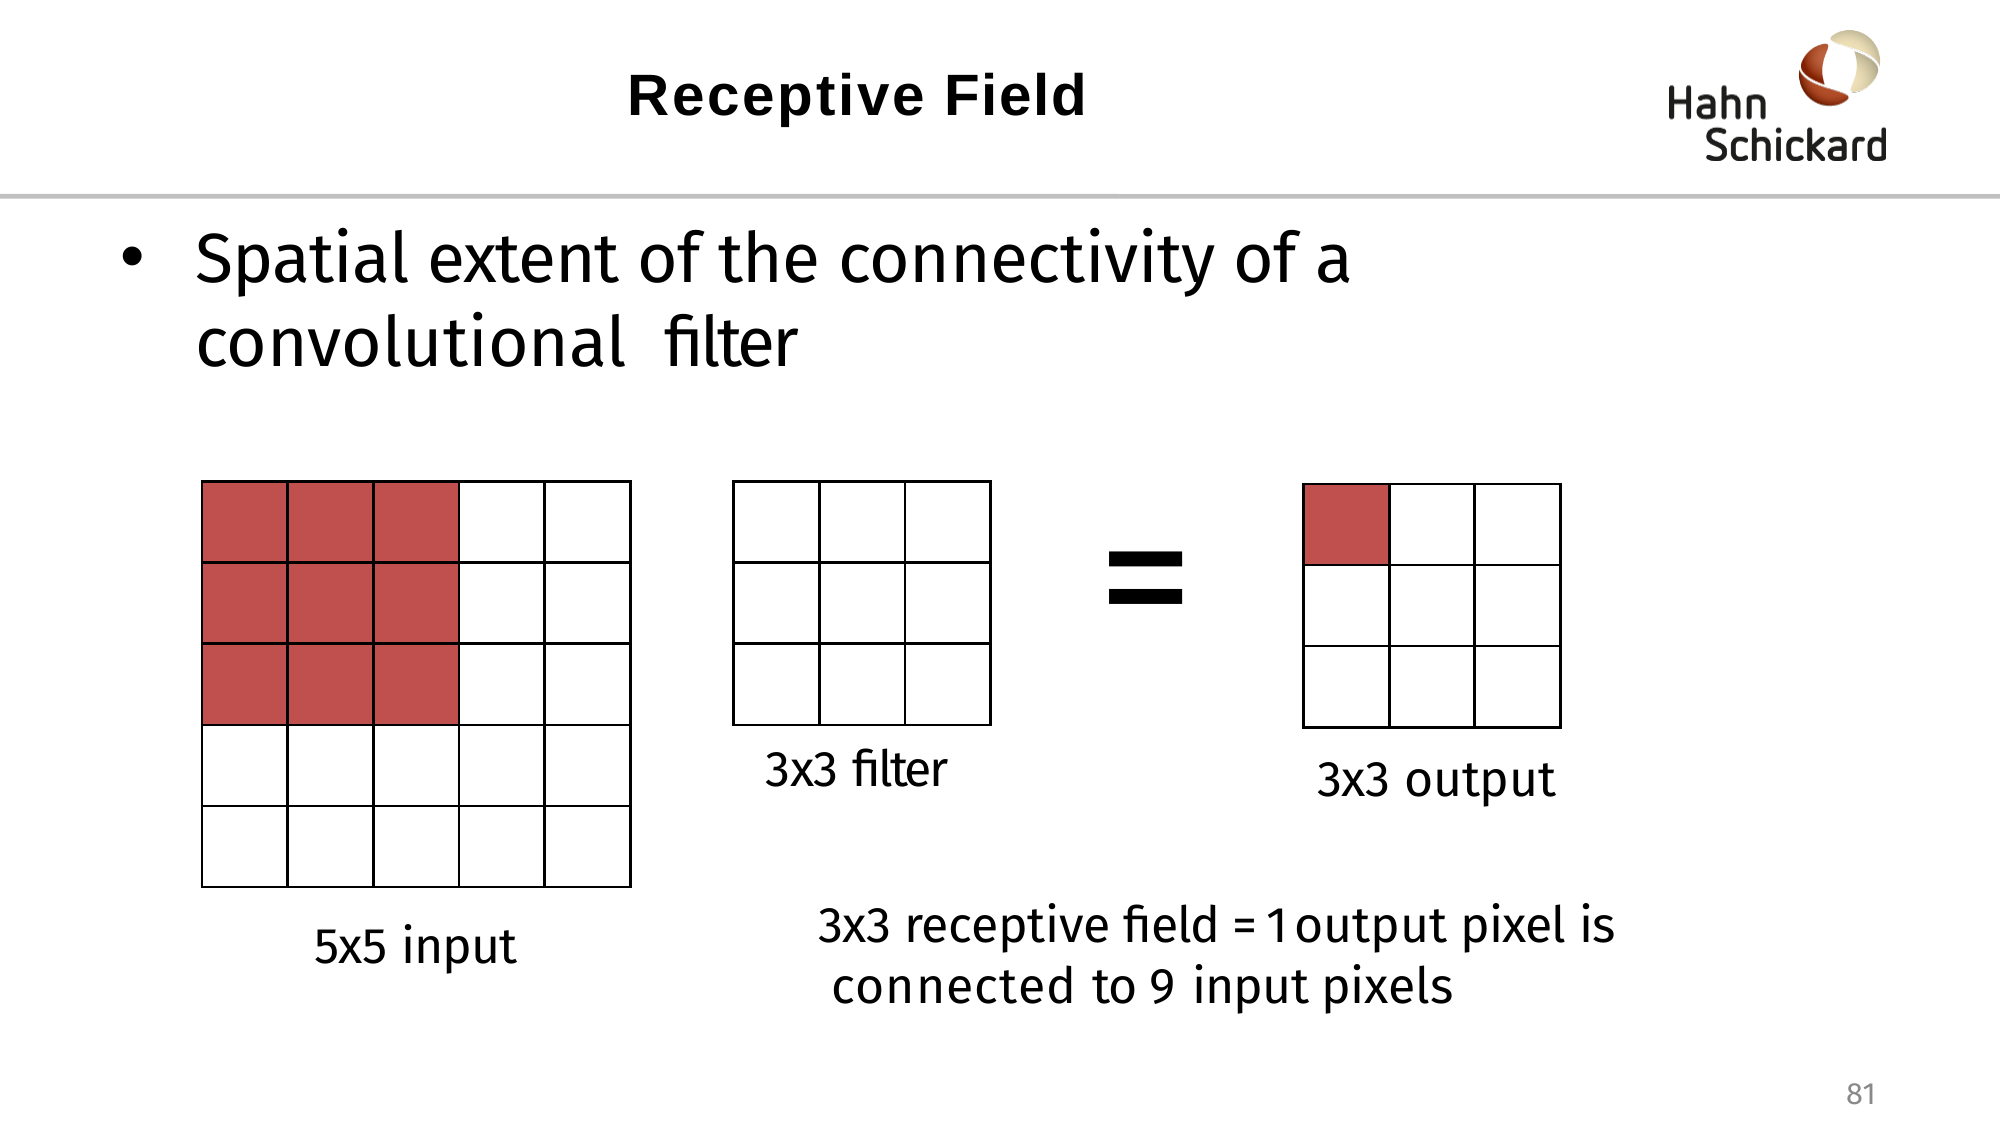

# Receptive Field
Spatial extent of the connectivity of a convolutional  filter
=
|  |  |  |  |  |
| --- | --- | --- | --- | --- |
|  |  |  |  |  |
|  |  |  |  |  |
|  |  |  |  |  |
|  |  |  |  |  |
|  |  |  |
| --- | --- | --- |
|  |  |  |
|  |  |  |
|  |  |  |
| --- | --- | --- |
|  |  |  |
|  |  |  |
3x3 filter
3x3 output
3x3 receptive field = 1 output pixel is  connected to 9 input pixels
5x5 input
81